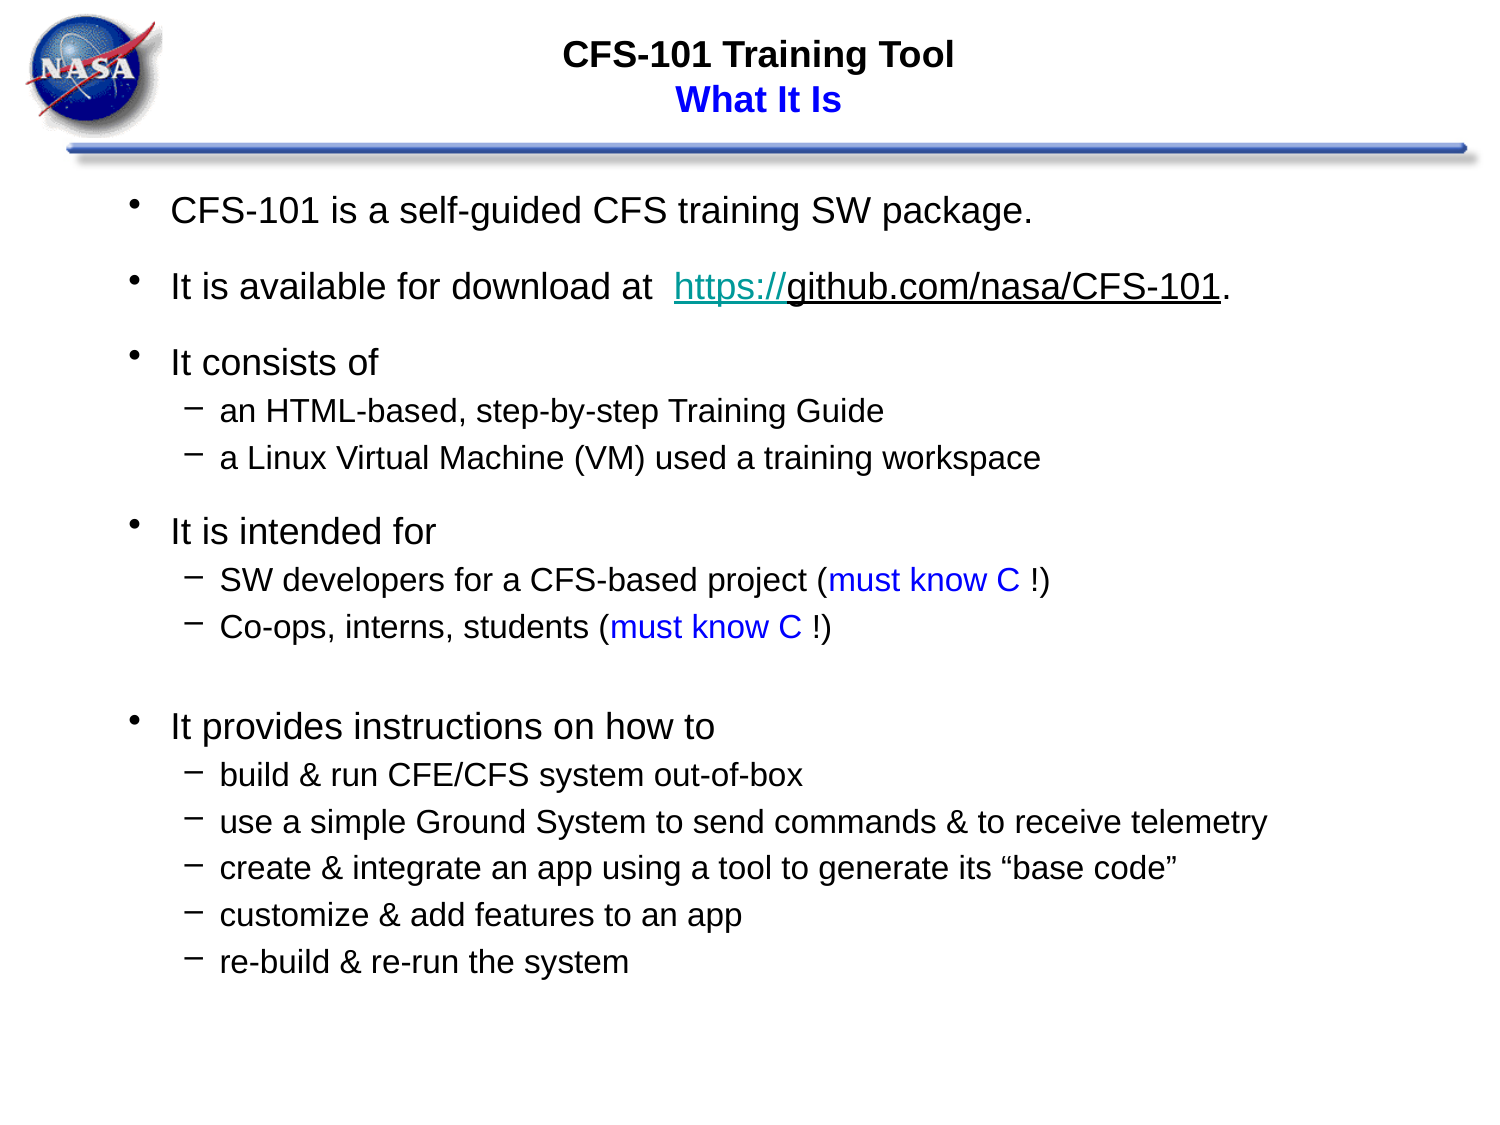

# CFS-101 Training Tool What It Is
CFS-101 is a self-guided CFS training SW package.

It is available for download at  https://github.com/nasa/CFS-101.

It consists of
an HTML-based, step-by-step Training Guide
a Linux Virtual Machine (VM) used a training workspace

It is intended for
SW developers for a CFS-based project (must know C !)
Co-ops, interns, students (must know C !)

It provides instructions on how to
build & run CFE/CFS system out-of-box
use a simple Ground System to send commands & to receive telemetry
create & integrate an app using a tool to generate its “base code”
customize & add features to an app
re-build & re-run the system